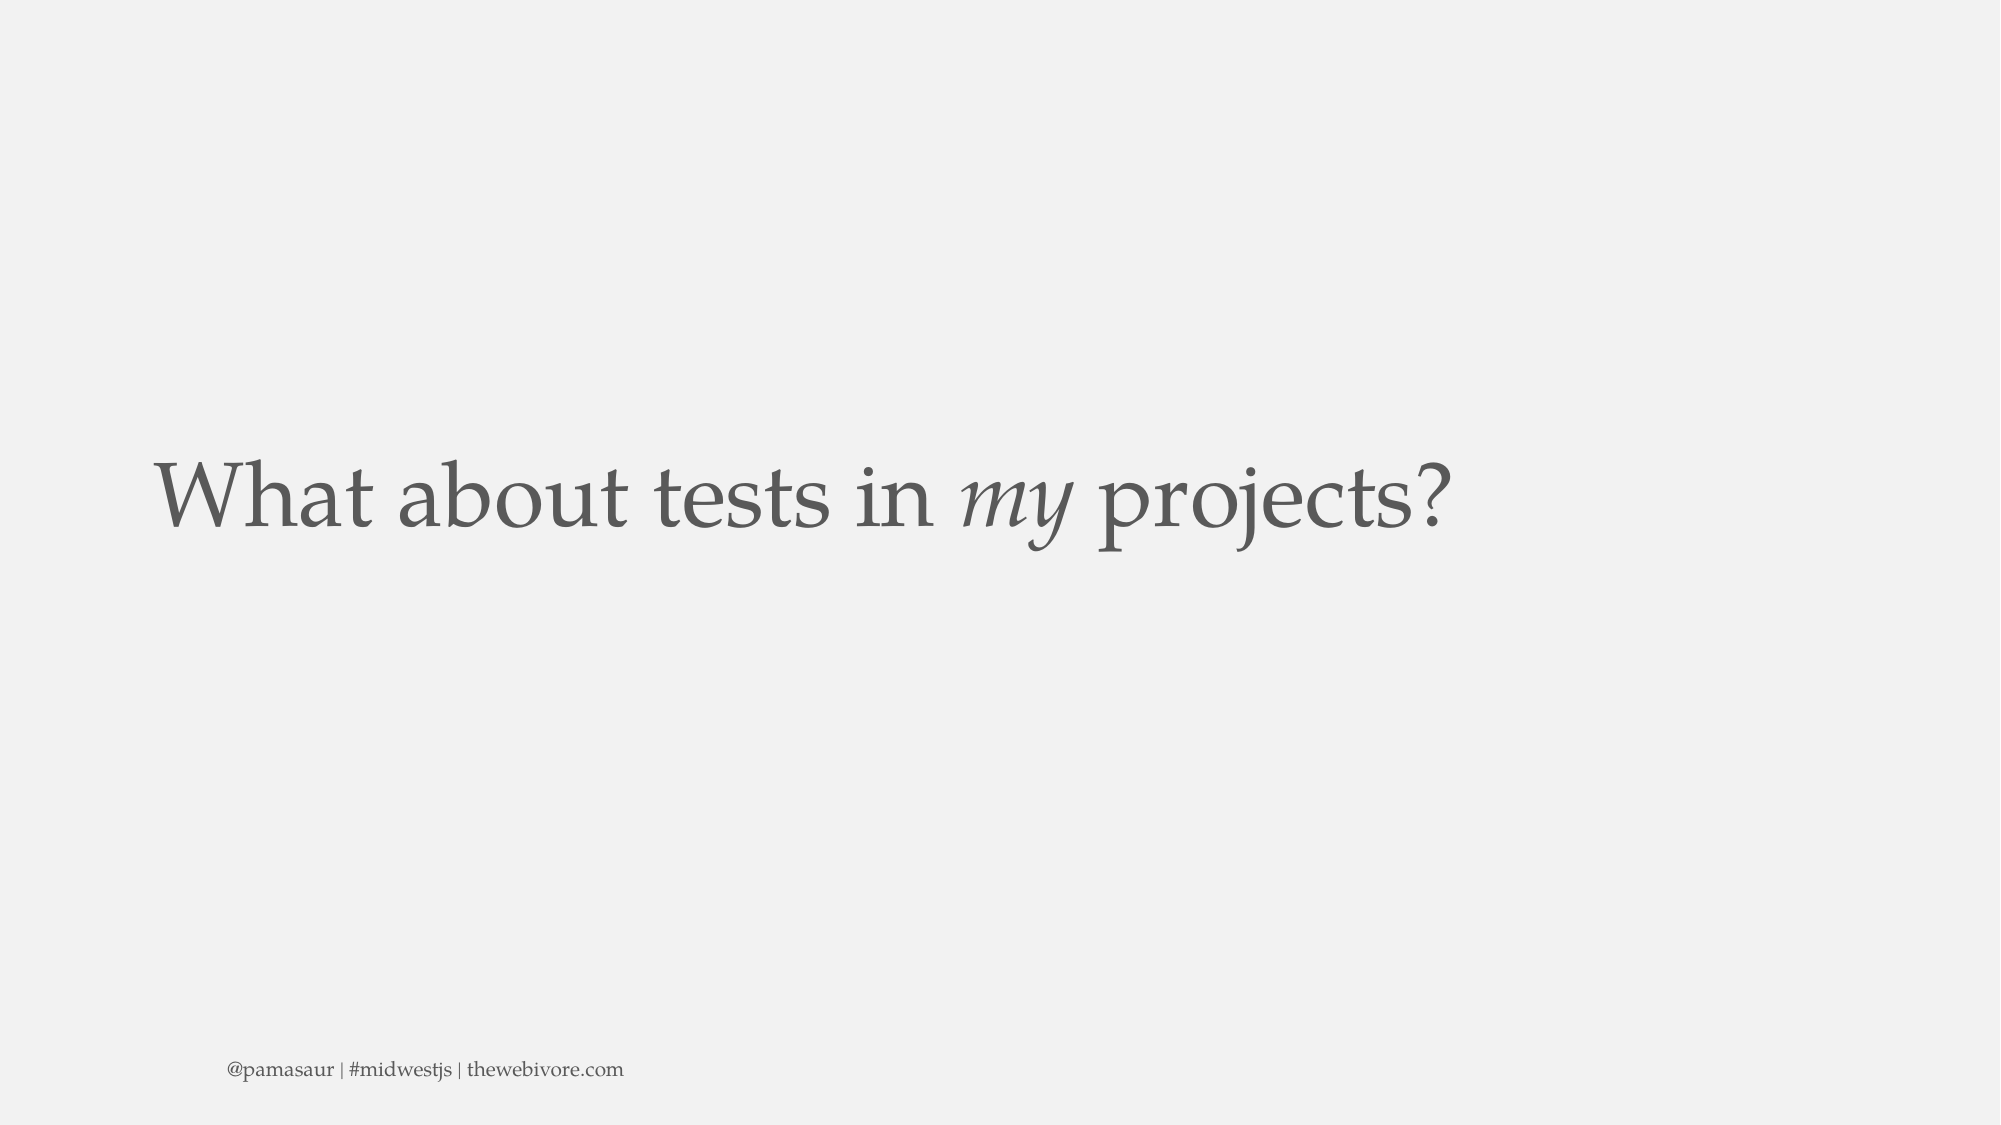

What about tests in my projects?
@pamasaur | #midwestjs | thewebivore.com